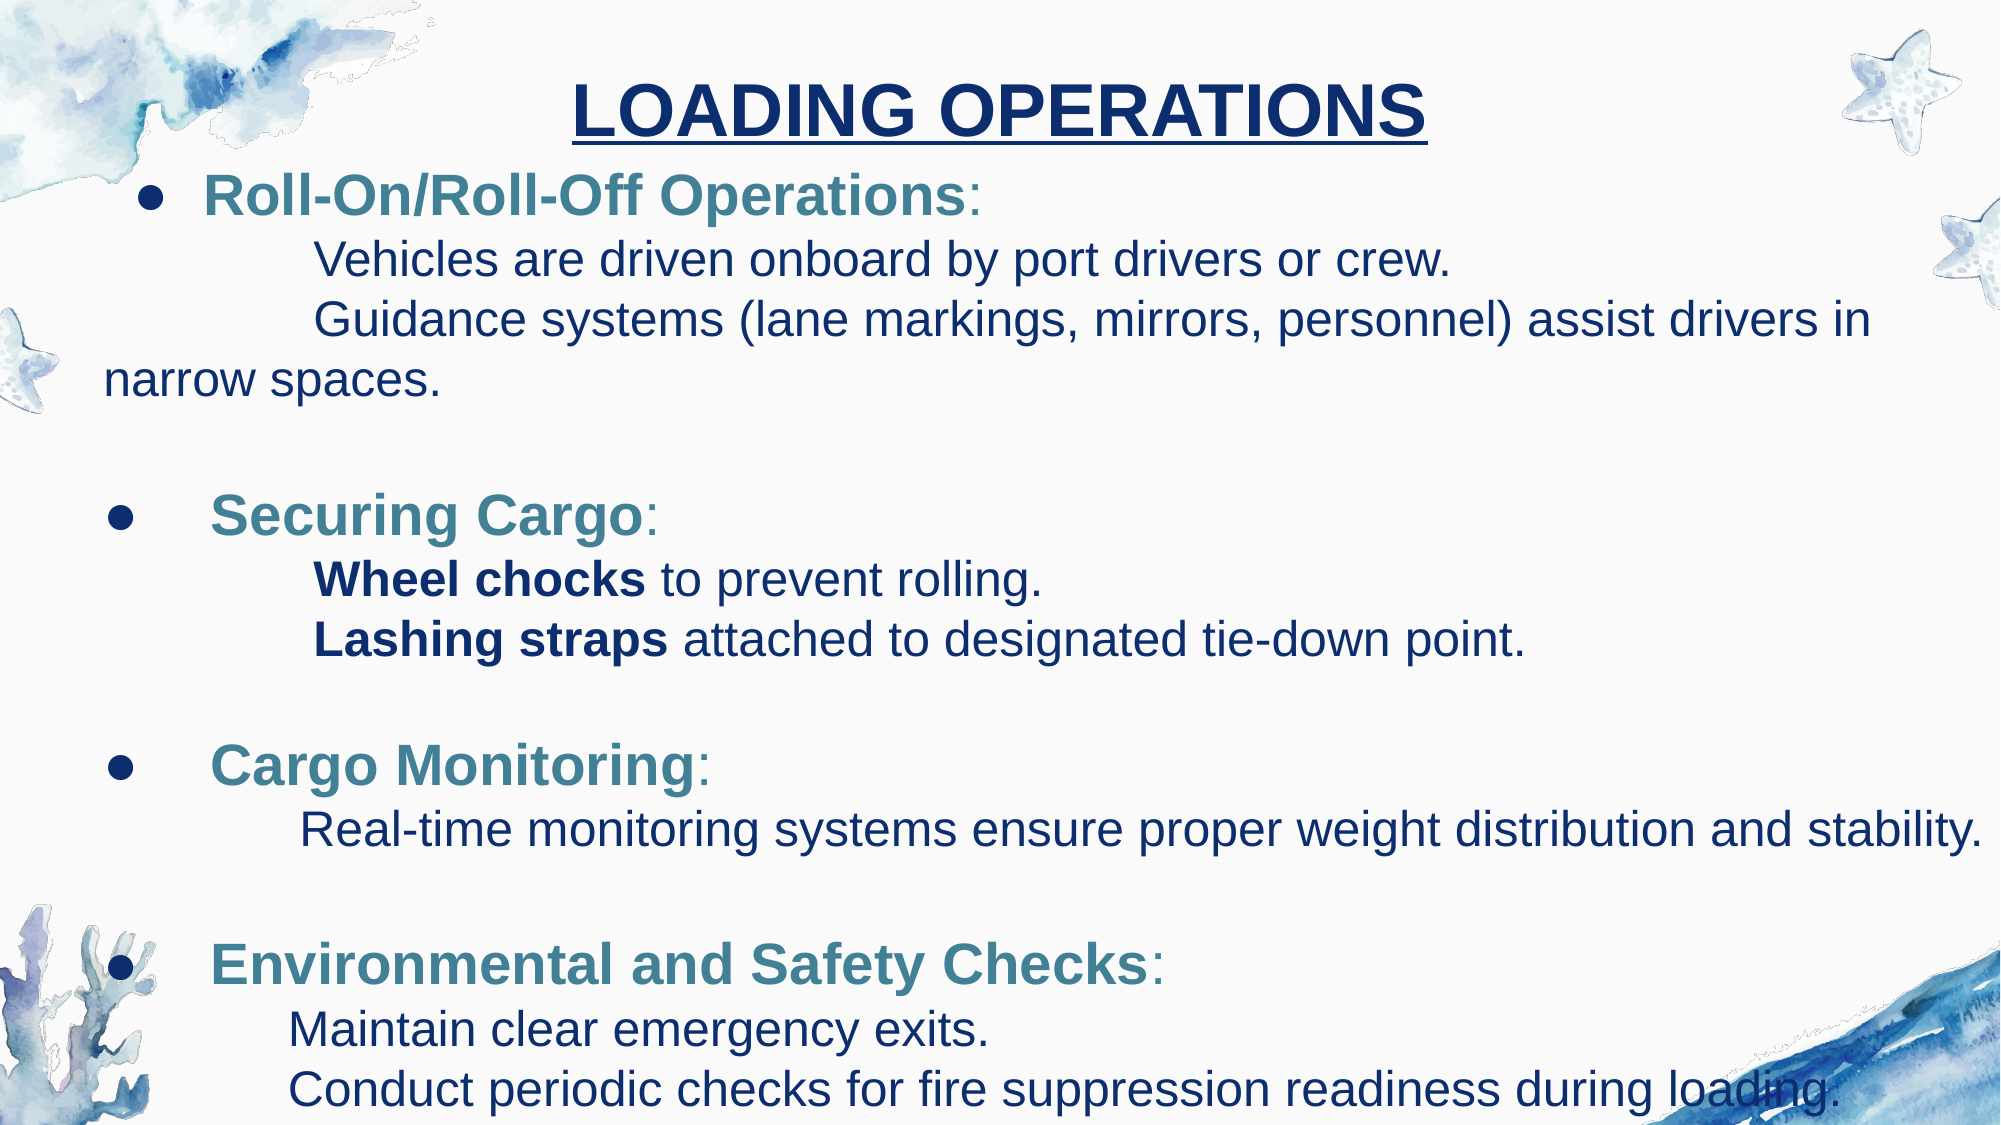

# LOADING OPERATIONS
Roll-On/Roll-Off Operations:
               Vehicles are driven onboard by port drivers or crew.
               Guidance systems (lane markings, mirrors, personnel) assist drivers in narrow spaces.

  Securing Cargo:
               Wheel chocks to prevent rolling.
               Lashing straps attached to designated tie-down point.

  Cargo Monitoring:
              Real-time monitoring systems ensure proper weight distribution and stability.

  Environmental and Safety Checks:
           Maintain clear emergency exits.
           Conduct periodic checks for fire suppression readiness during loading.